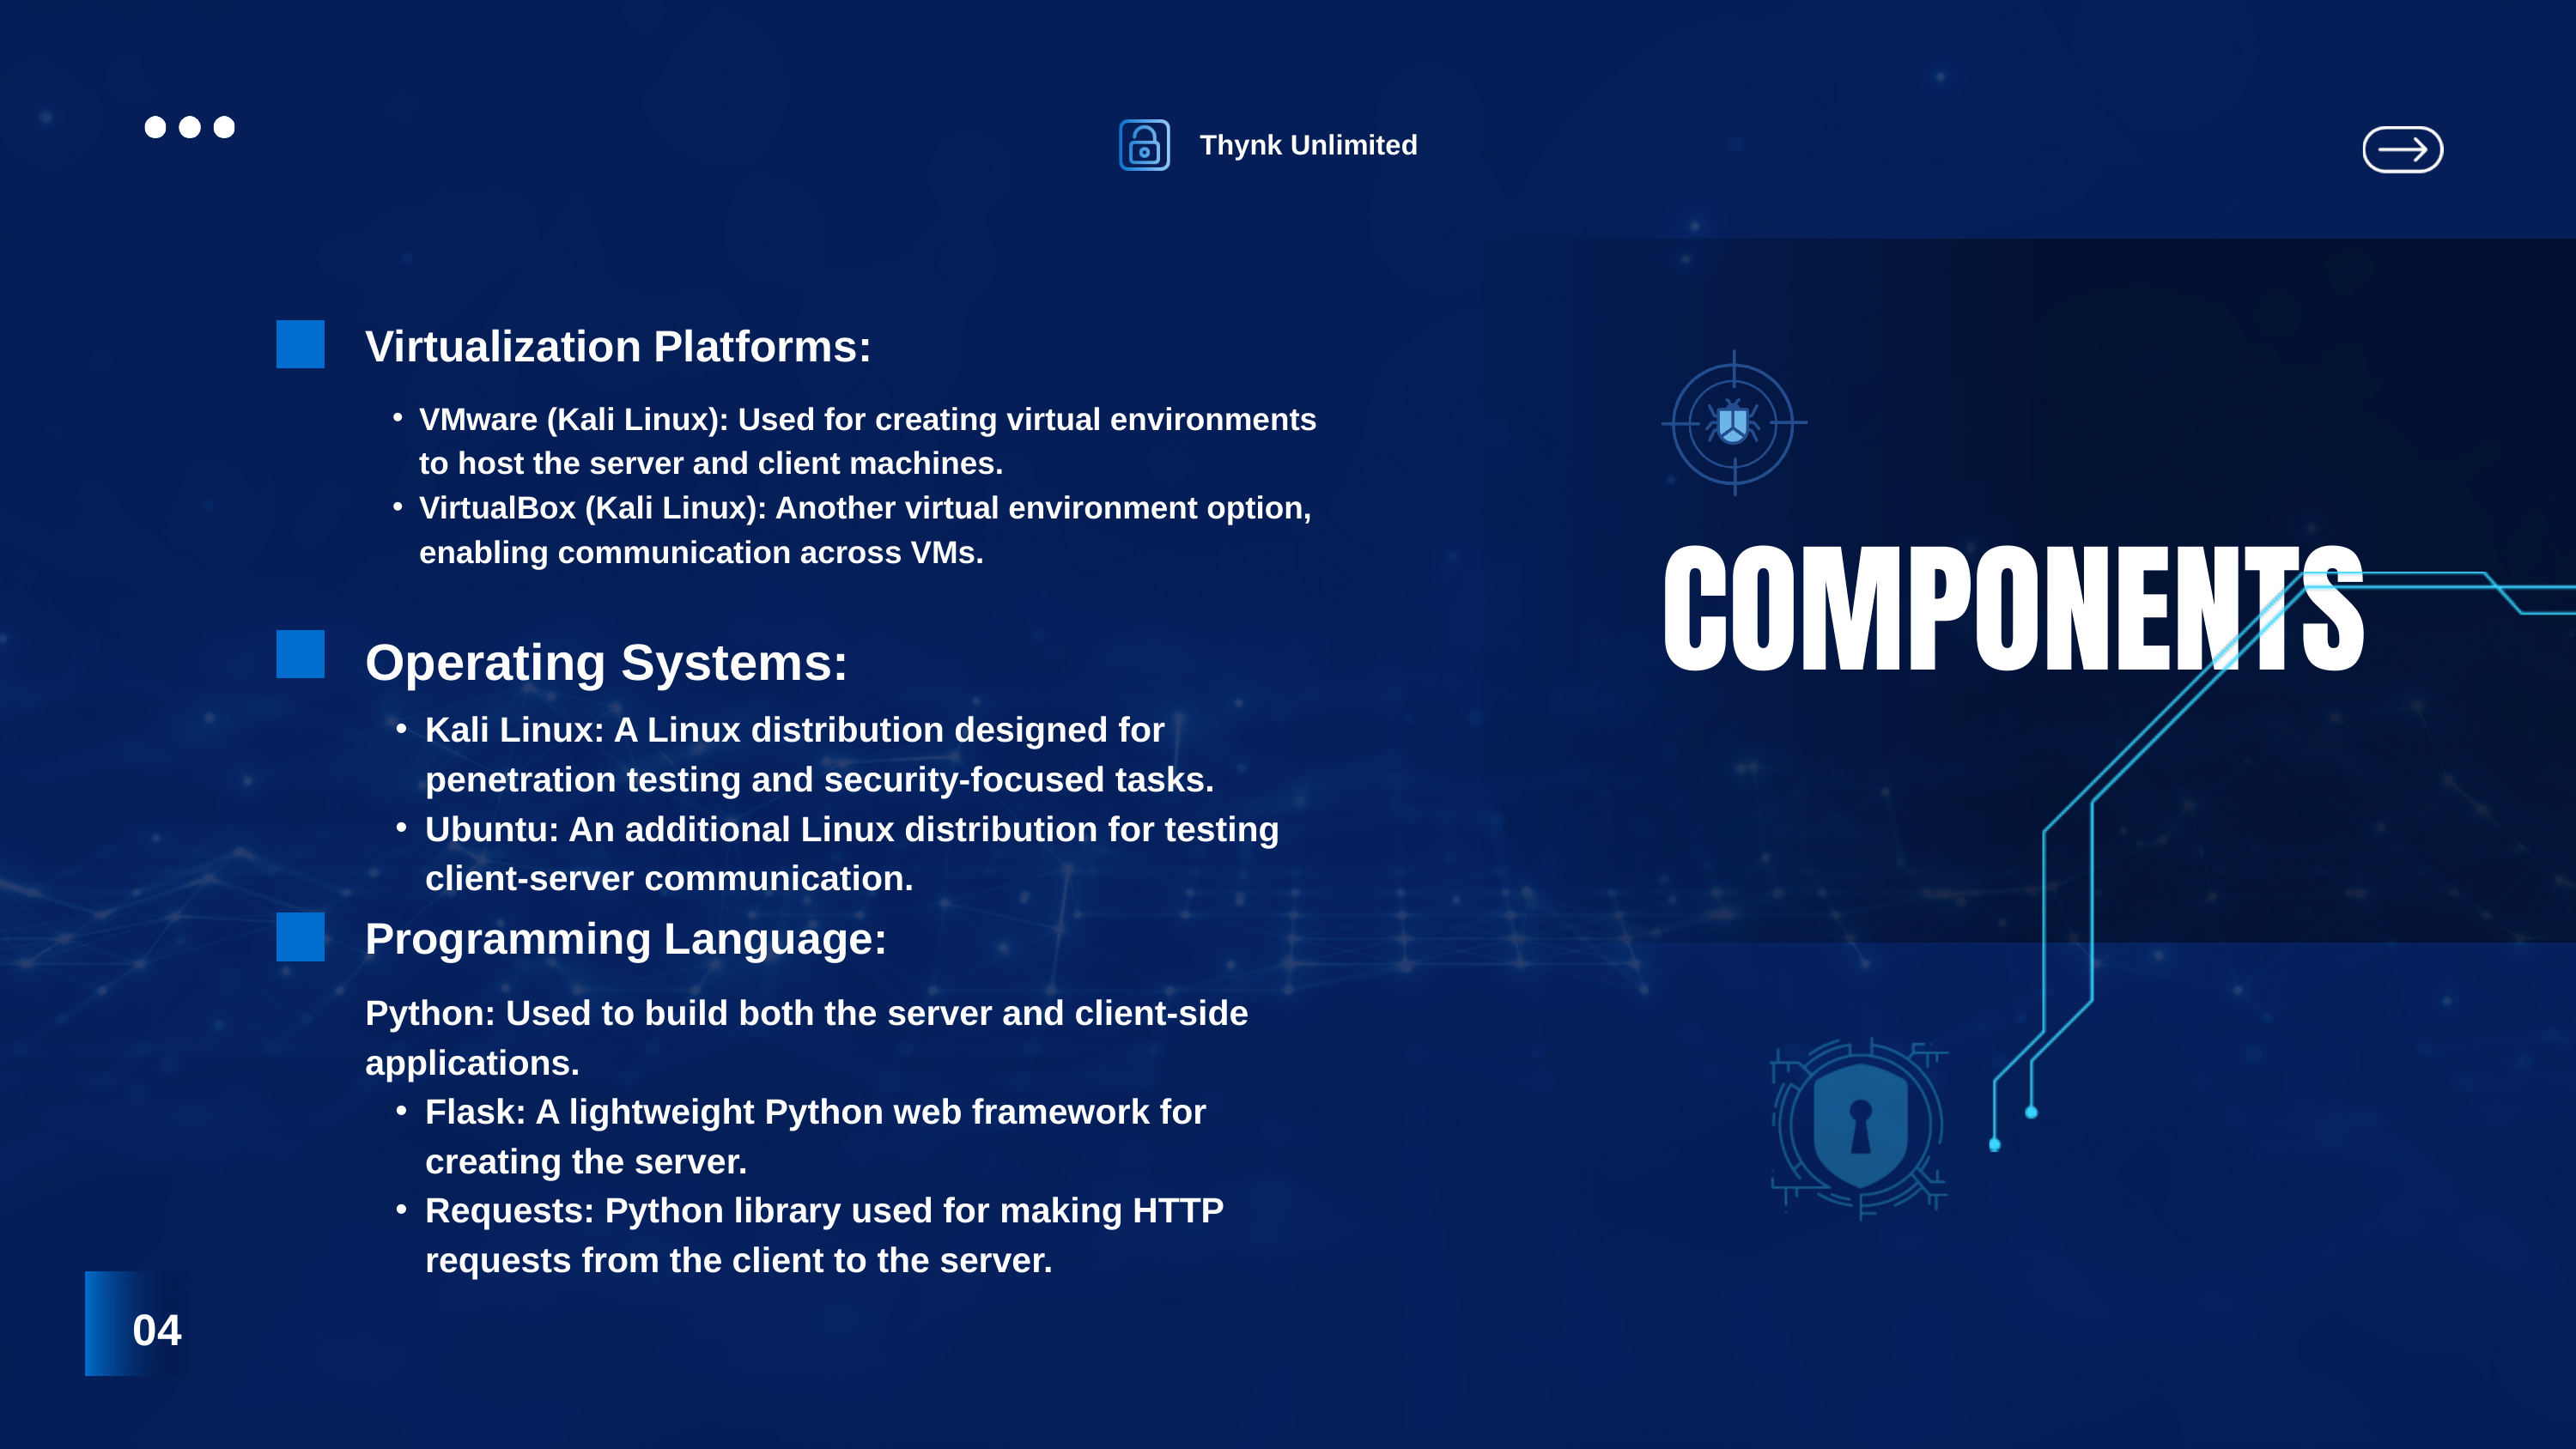

Thynk Unlimited

Virtualization Platforms:

VMware (Kali Linux): Used for creating virtual environments to host the server and client machines.
VirtualBox (Kali Linux): Another virtual environment option, enabling communication across VMs.

COMPONENTS

Operating Systems:

Kali Linux: A Linux distribution designed for penetration testing and security-focused tasks.
Ubuntu: An additional Linux distribution for testing client-server communication.
Programming Language:

Python: Used to build both the server and client-side applications.
Flask: A lightweight Python web framework for creating the server.
Requests: Python library used for making HTTP requests from the client to the server.

04